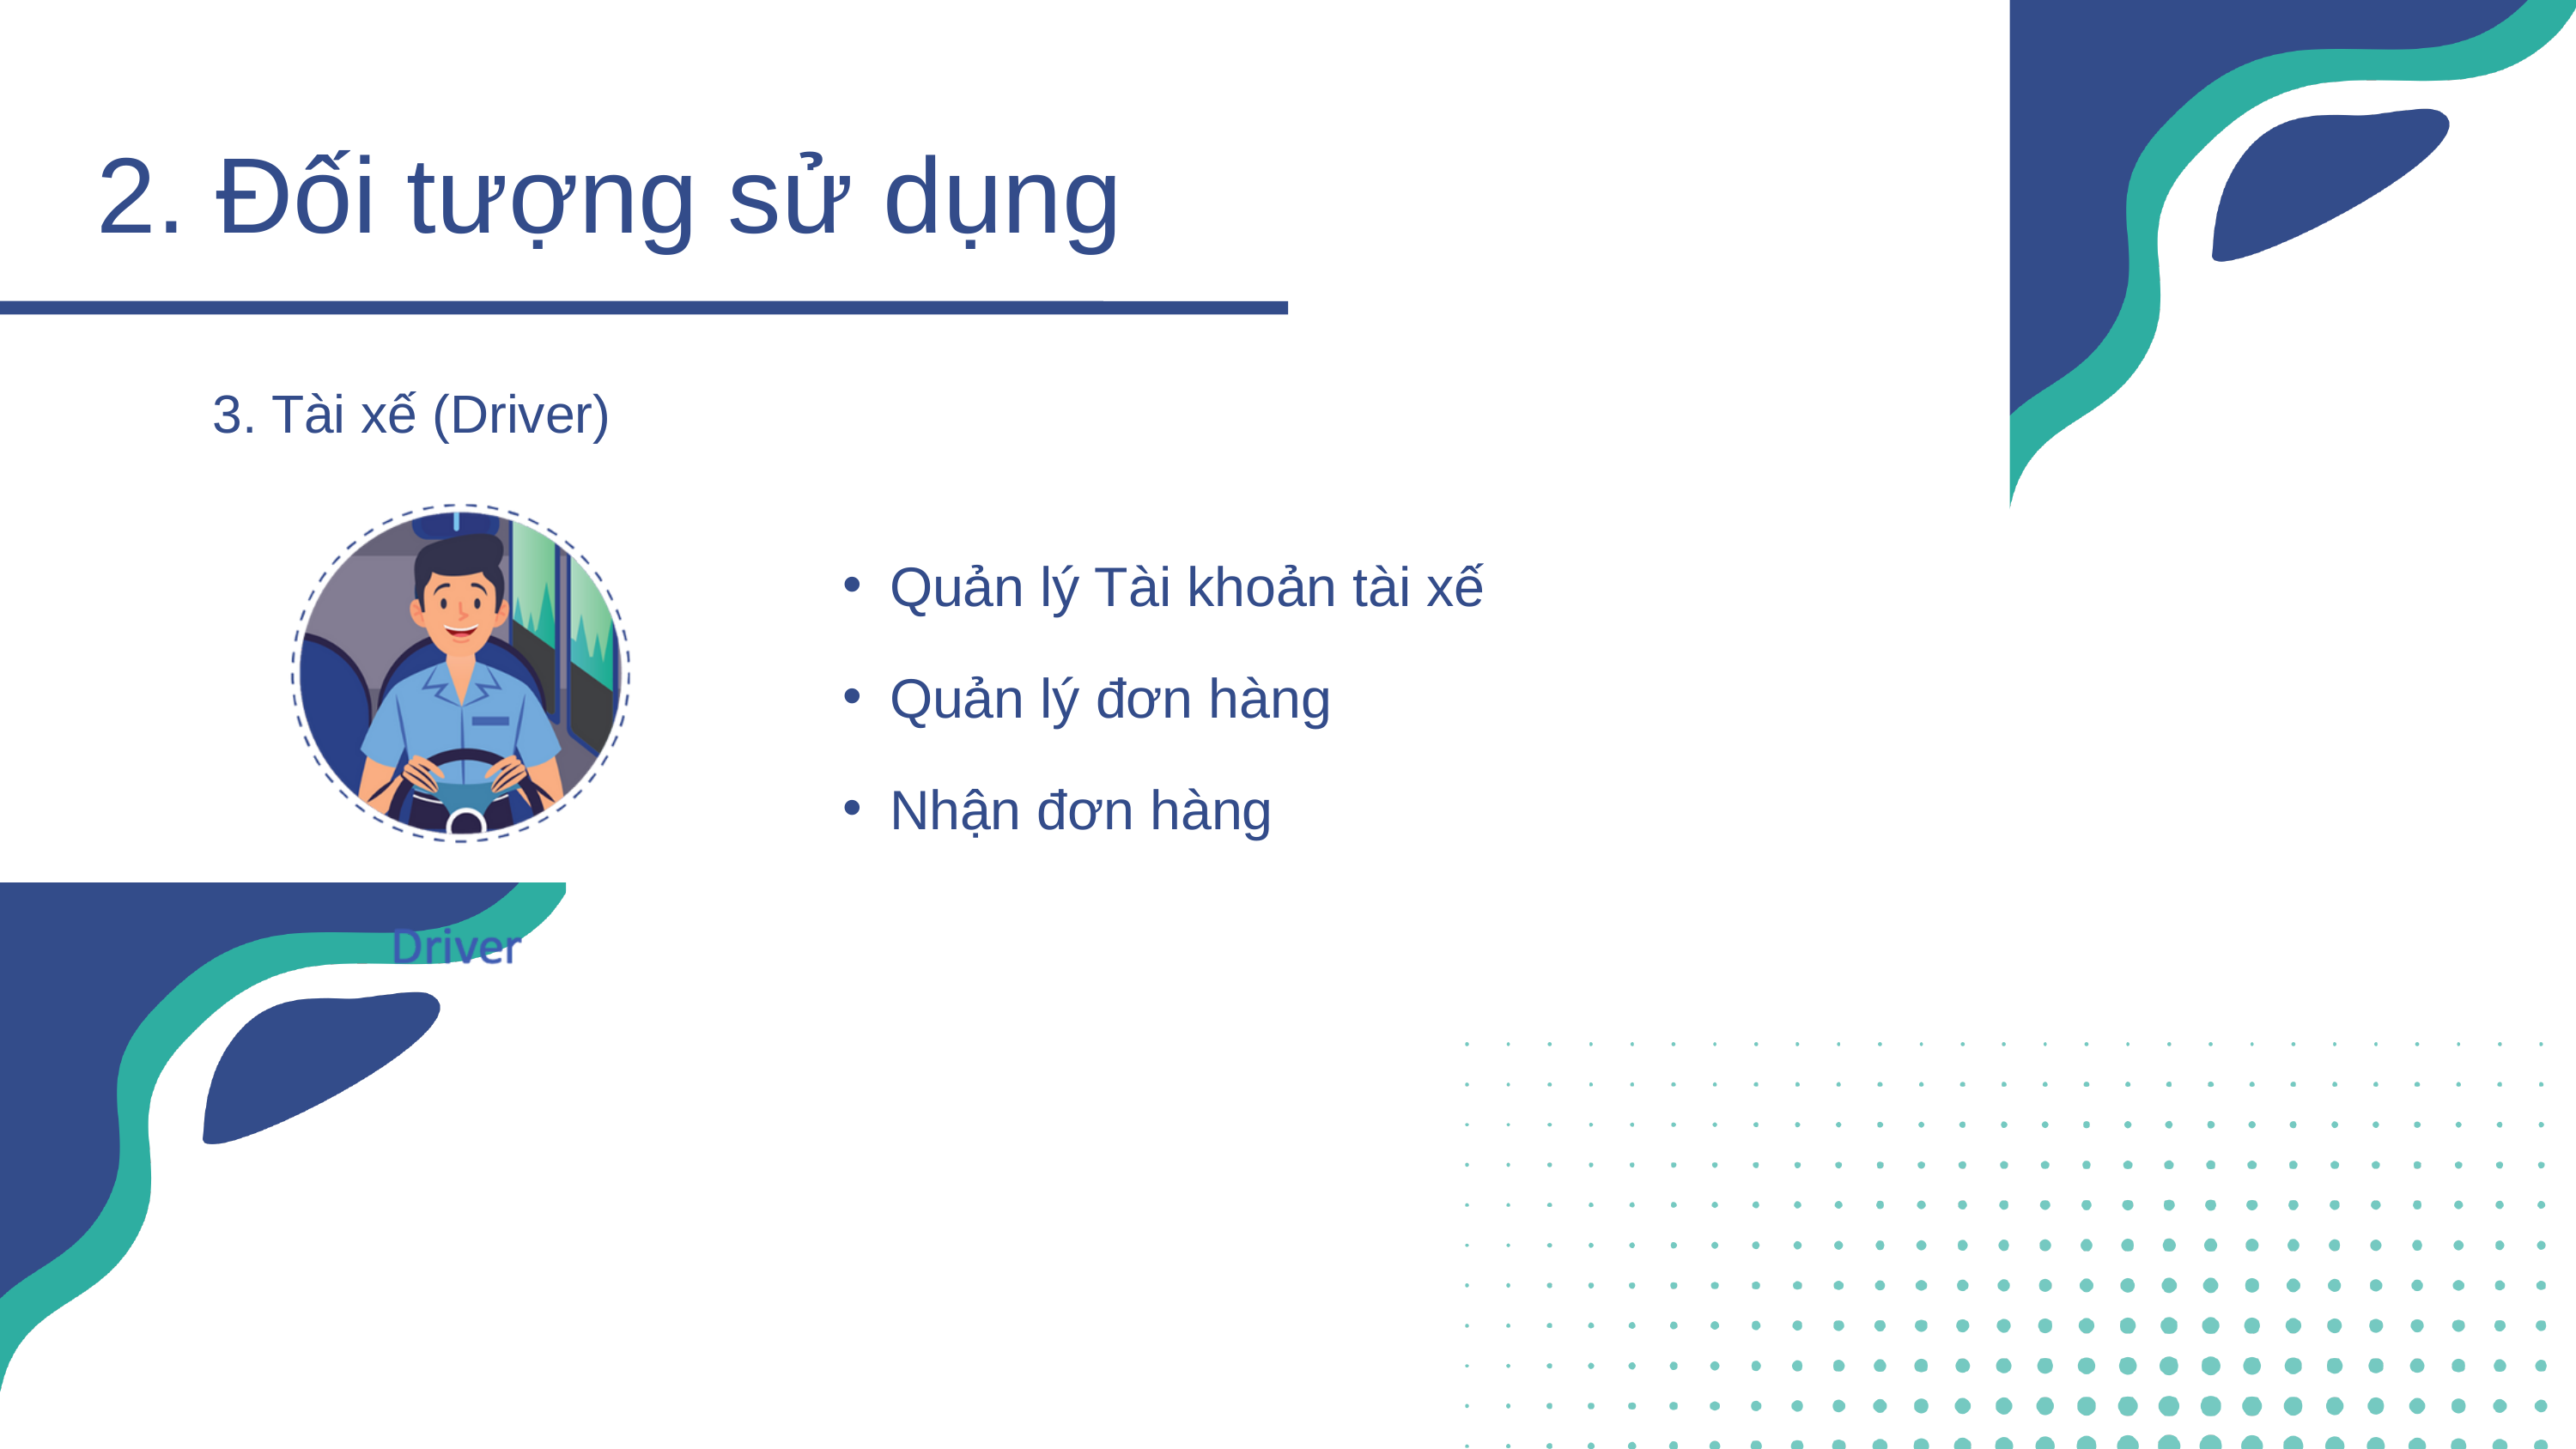

2. Đối tượng sử dụng

3. Tài xế (Driver)

Quản lý Tài khoản tài xế
Quản lý đơn hàng
Nhận đơn hàng